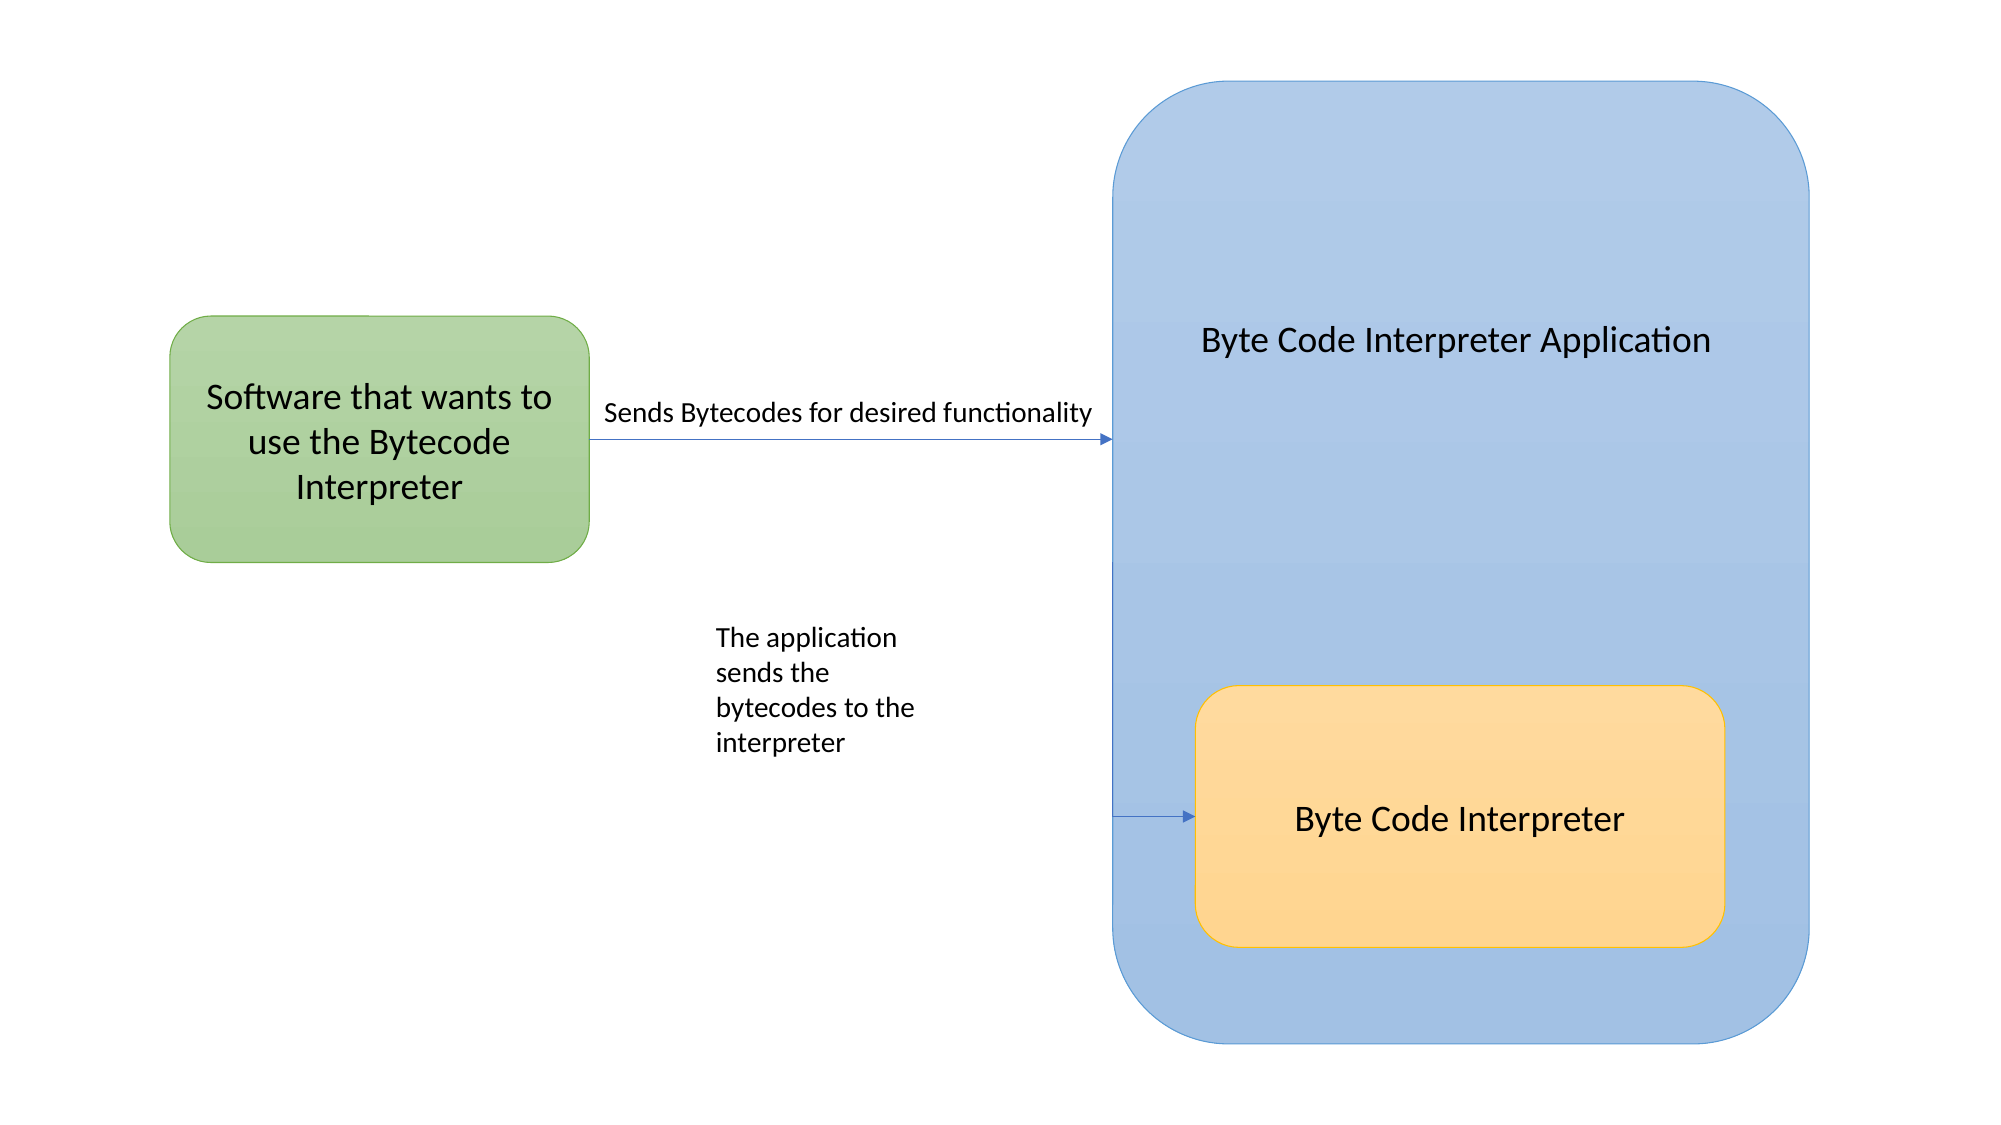

Byte Code Interpreter Application

Software that wants to use the Bytecode Interpreter
Sends Bytecodes for desired functionality
The application sends the bytecodes to the interpreter
Byte Code Interpreter